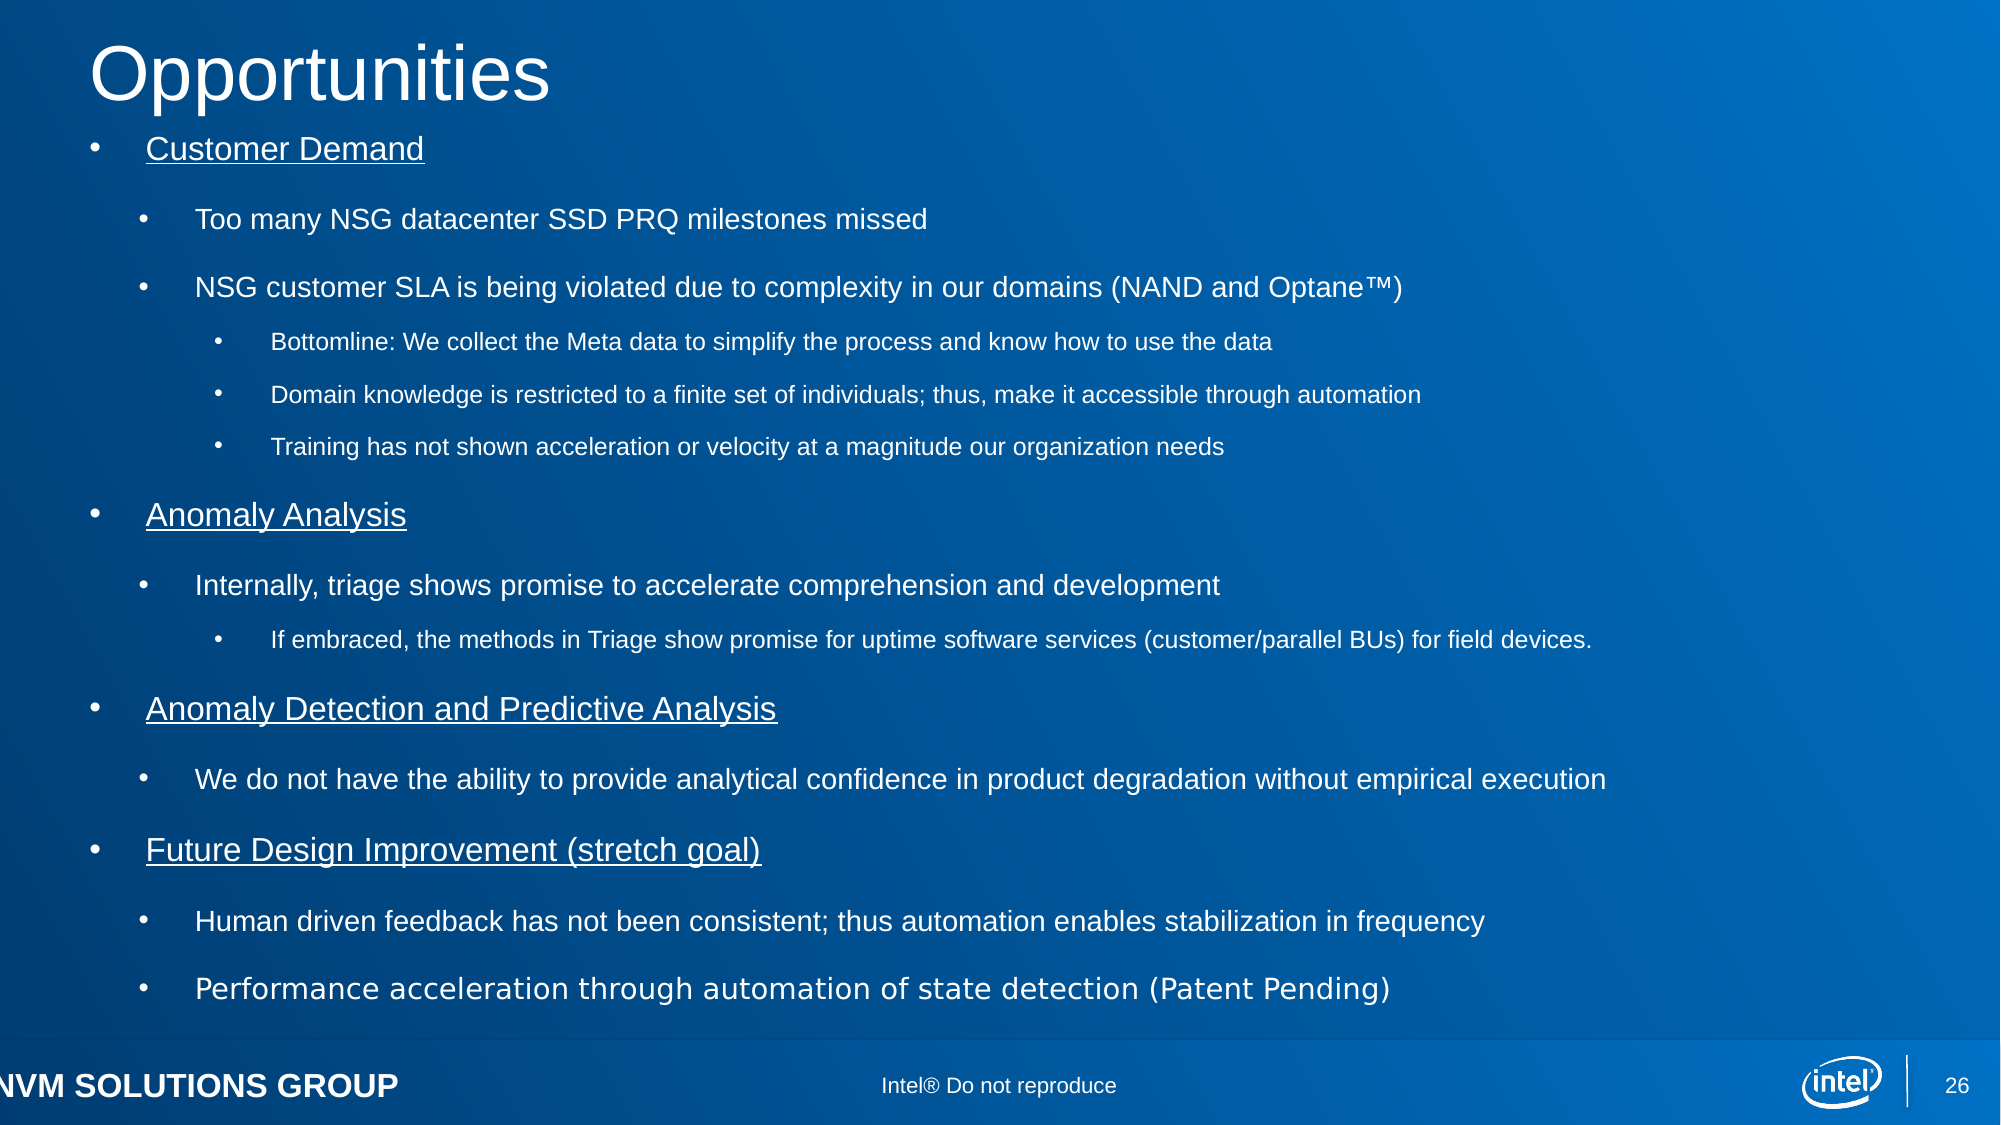

# Opportunities
Customer Demand
Too many NSG datacenter SSD PRQ milestones missed
NSG customer SLA is being violated due to complexity in our domains (NAND and Optane™)
Bottomline: We collect the Meta data to simplify the process and know how to use the data
Domain knowledge is restricted to a finite set of individuals; thus, make it accessible through automation
Training has not shown acceleration or velocity at a magnitude our organization needs
Anomaly Analysis
Internally, triage shows promise to accelerate comprehension and development
If embraced, the methods in Triage show promise for uptime software services (customer/parallel BUs) for field devices.
Anomaly Detection and Predictive Analysis
We do not have the ability to provide analytical confidence in product degradation without empirical execution
Future Design Improvement (stretch goal)
Human driven feedback has not been consistent; thus automation enables stabilization in frequency
Performance acceleration through automation of state detection (Patent Pending)
26